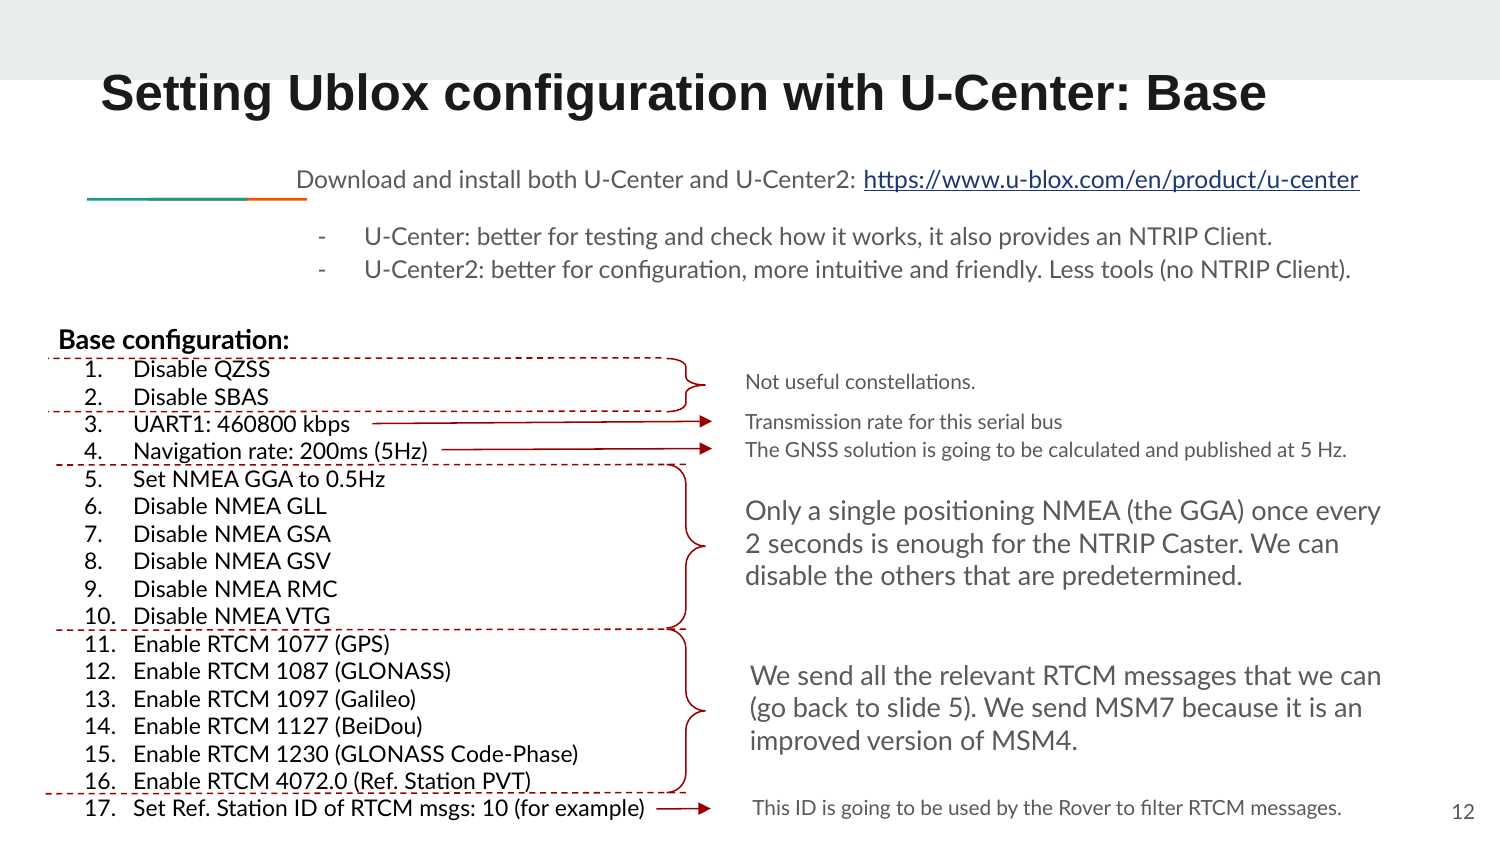

# Setting Ublox configuration with U-Center: Base
Download and install both U-Center and U-Center2: https://www.u-blox.com/en/product/u-center
U-Center: better for testing and check how it works, it also provides an NTRIP Client.
U-Center2: better for configuration, more intuitive and friendly. Less tools (no NTRIP Client).
Base configuration:
Disable QZSS
Disable SBAS
UART1: 460800 kbps
Navigation rate: 200ms (5Hz)
Set NMEA GGA to 0.5Hz
Disable NMEA GLL
Disable NMEA GSA
Disable NMEA GSV
Disable NMEA RMC
Disable NMEA VTG
Enable RTCM 1077 (GPS)
Enable RTCM 1087 (GLONASS)
Enable RTCM 1097 (Galileo)
Enable RTCM 1127 (BeiDou)
Enable RTCM 1230 (GLONASS Code-Phase)
Enable RTCM 4072.0 (Ref. Station PVT)
Set Ref. Station ID of RTCM msgs: 10 (for example)
Not useful constellations.

Transmission rate for this serial bus
The GNSS solution is going to be calculated and published at 5 Hz.

Only a single positioning NMEA (the GGA) once every 2 seconds is enough for the NTRIP Caster. We can disable the others that are predetermined.

We send all the relevant RTCM messages that we can (go back to slide 5). We send MSM7 because it is an improved version of MSM4.
This ID is going to be used by the Rover to filter RTCM messages.
12